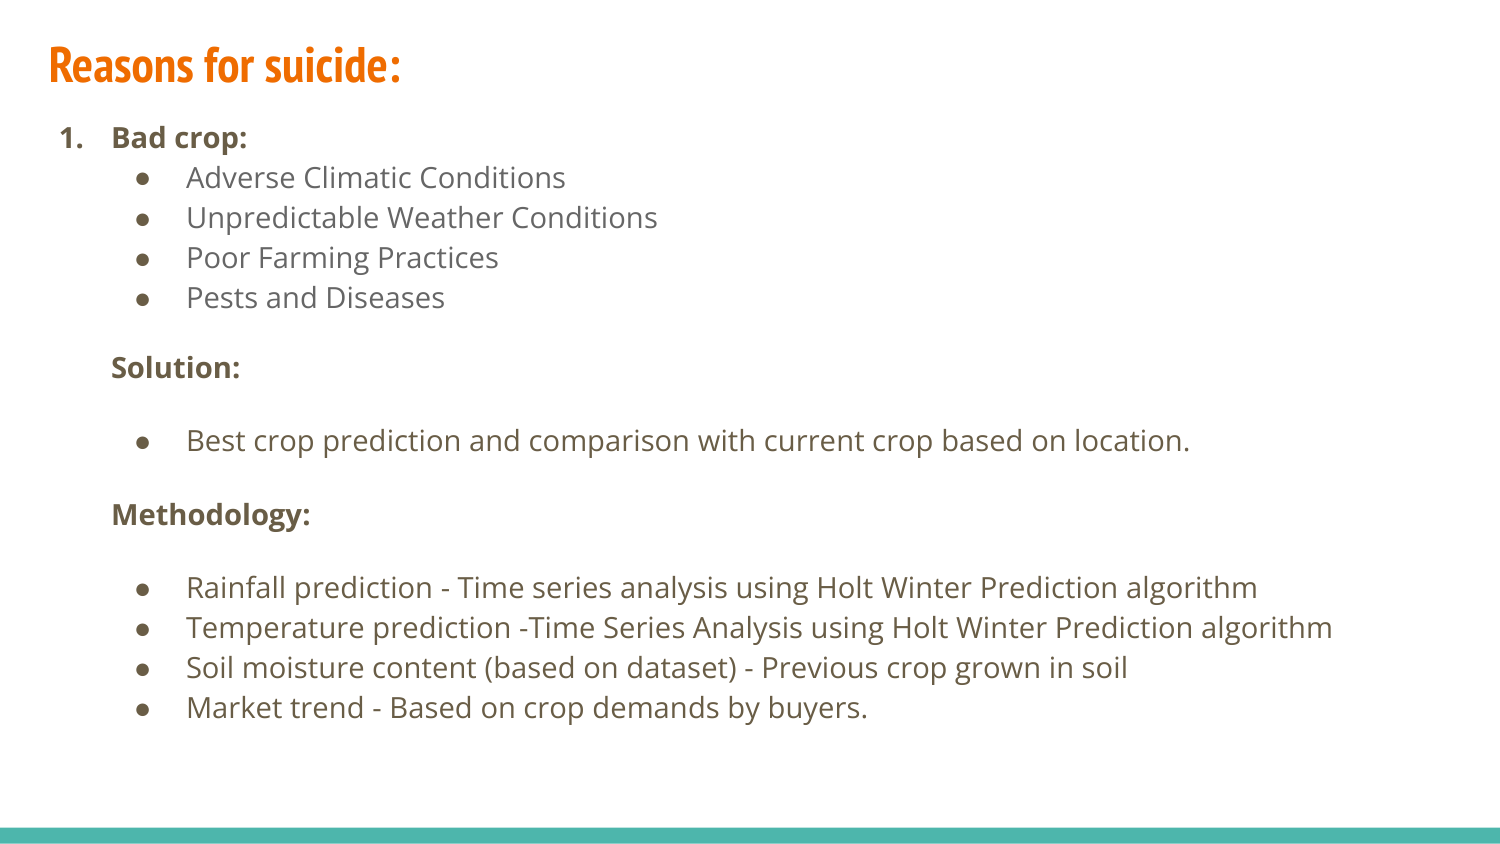

# Reasons for suicide:
Bad crop:
Adverse Climatic Conditions
Unpredictable Weather Conditions
Poor Farming Practices
Pests and Diseases
Solution:
Best crop prediction and comparison with current crop based on location.
Methodology:
Rainfall prediction - Time series analysis using Holt Winter Prediction algorithm
Temperature prediction -Time Series Analysis using Holt Winter Prediction algorithm
Soil moisture content (based on dataset) - Previous crop grown in soil
Market trend - Based on crop demands by buyers.